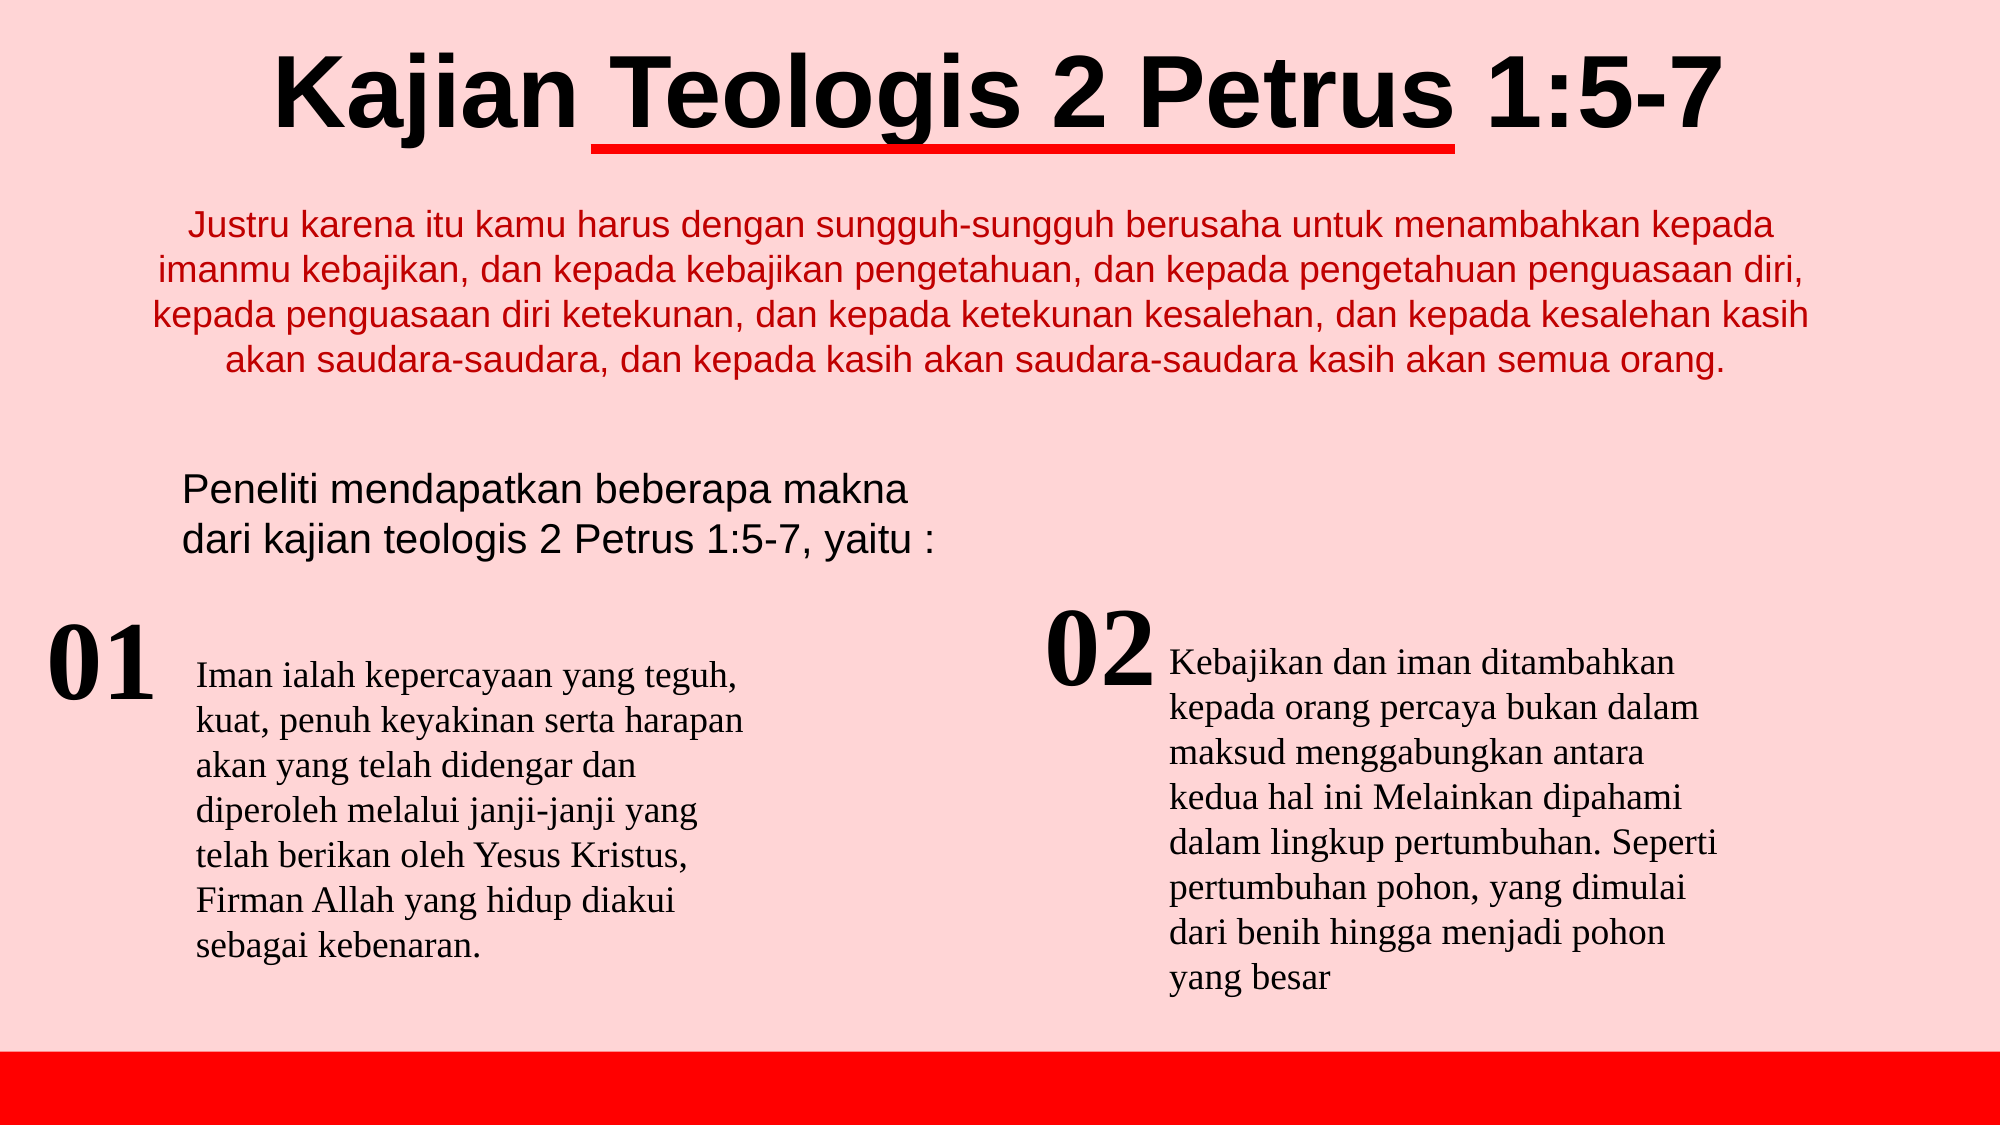

Kajian Teologis 2 Petrus 1:5-7
Justru karena itu kamu harus dengan sungguh-sungguh berusaha untuk menambahkan kepada imanmu kebajikan, dan kepada kebajikan pengetahuan, dan kepada pengetahuan penguasaan diri, kepada penguasaan diri ketekunan, dan kepada ketekunan kesalehan, dan kepada kesalehan kasih akan saudara-saudara, dan kepada kasih akan saudara-saudara kasih akan semua orang.
Peneliti mendapatkan beberapa makna dari kajian teologis 2 Petrus 1:5-7, yaitu :
02
01
Kebajikan dan iman ditambahkan kepada orang percaya bukan dalam maksud menggabungkan antara kedua hal ini Melainkan dipahami dalam lingkup pertumbuhan. Seperti pertumbuhan pohon, yang dimulai dari benih hingga menjadi pohon yang besar
Iman ialah kepercayaan yang teguh, kuat, penuh keyakinan serta harapan akan yang telah didengar dan diperoleh melalui janji-janji yang telah berikan oleh Yesus Kristus, Firman Allah yang hidup diakui sebagai kebenaran.